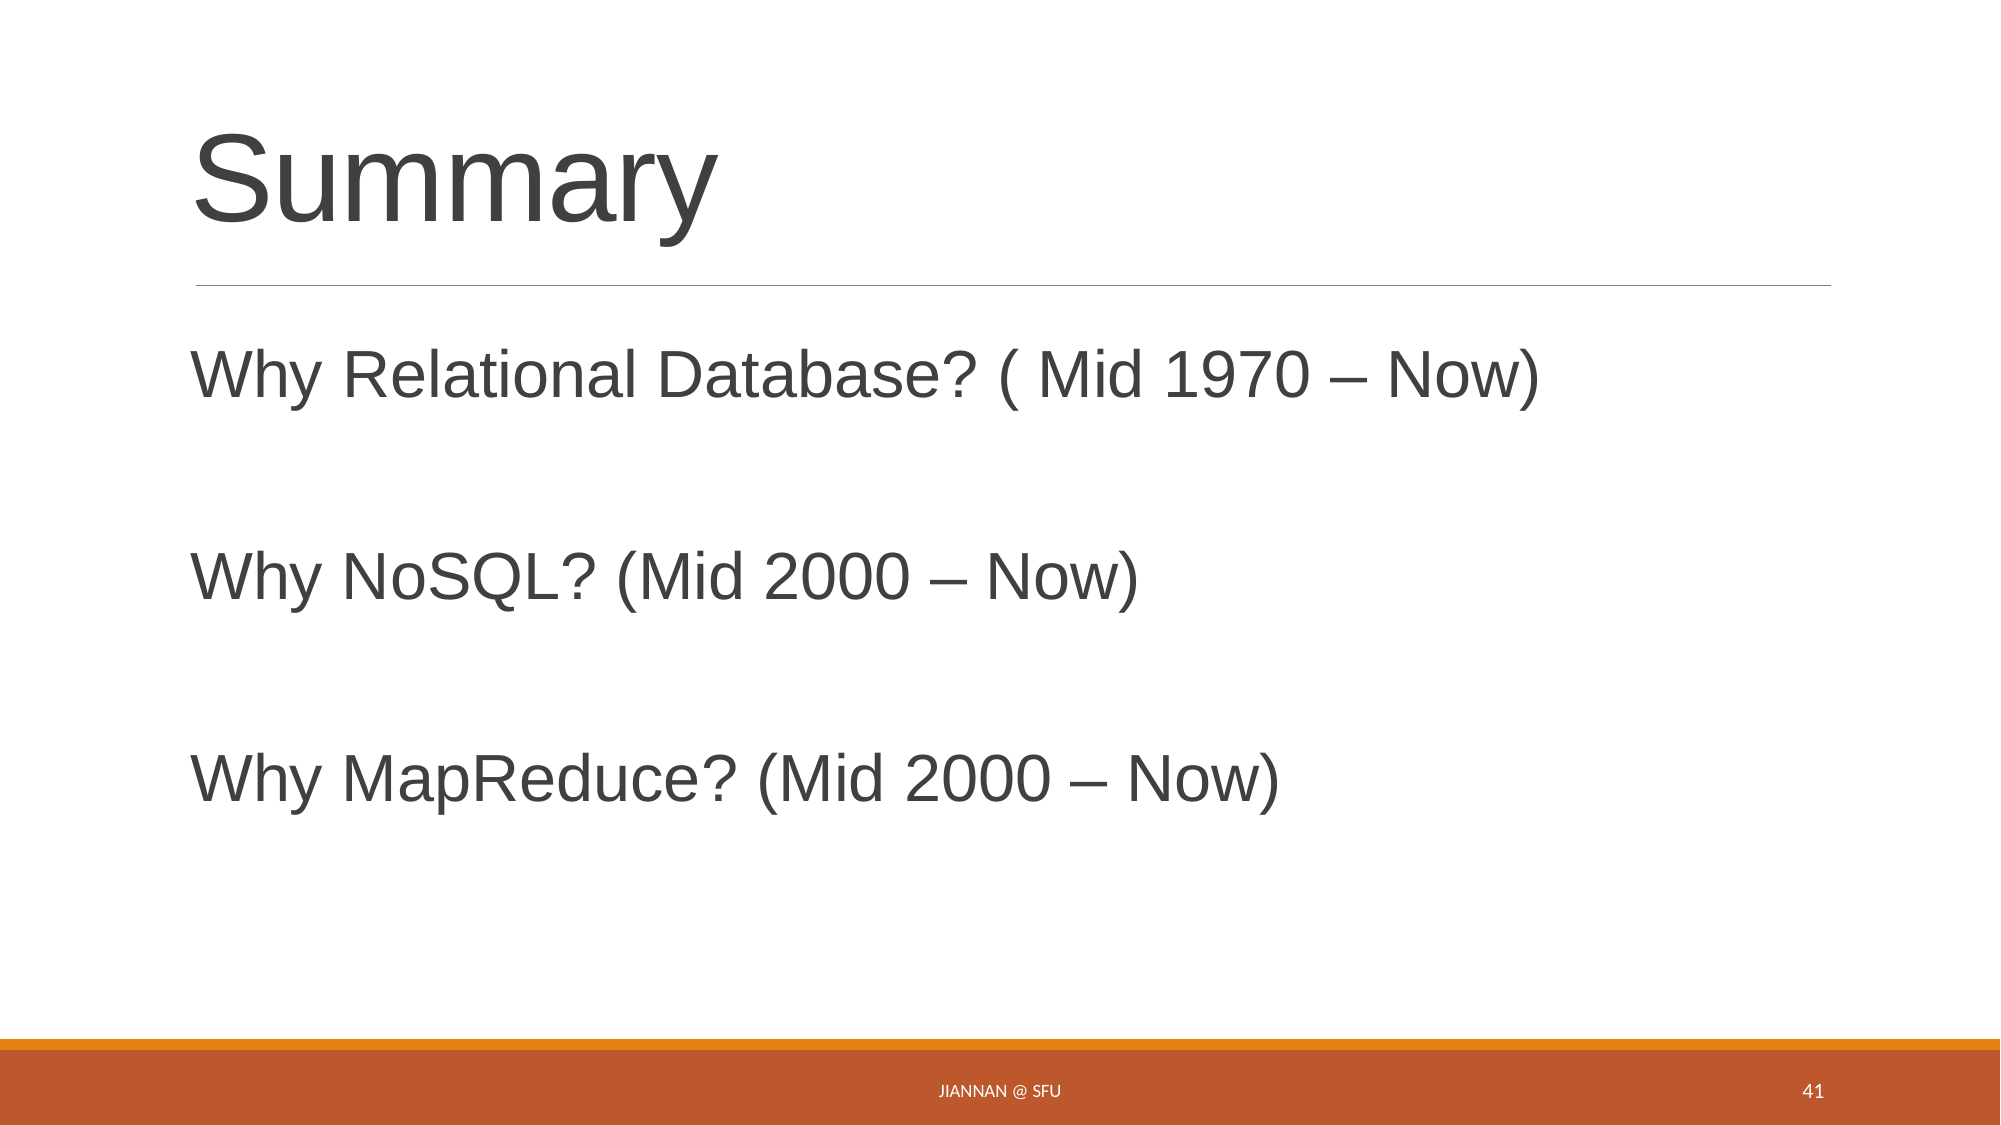

# Summary
Why Relational Database? ( Mid 1970 – Now)

Why NoSQL? (Mid 2000 – Now)

Why MapReduce? (Mid 2000 – Now)
Jiannan @ SFU
41